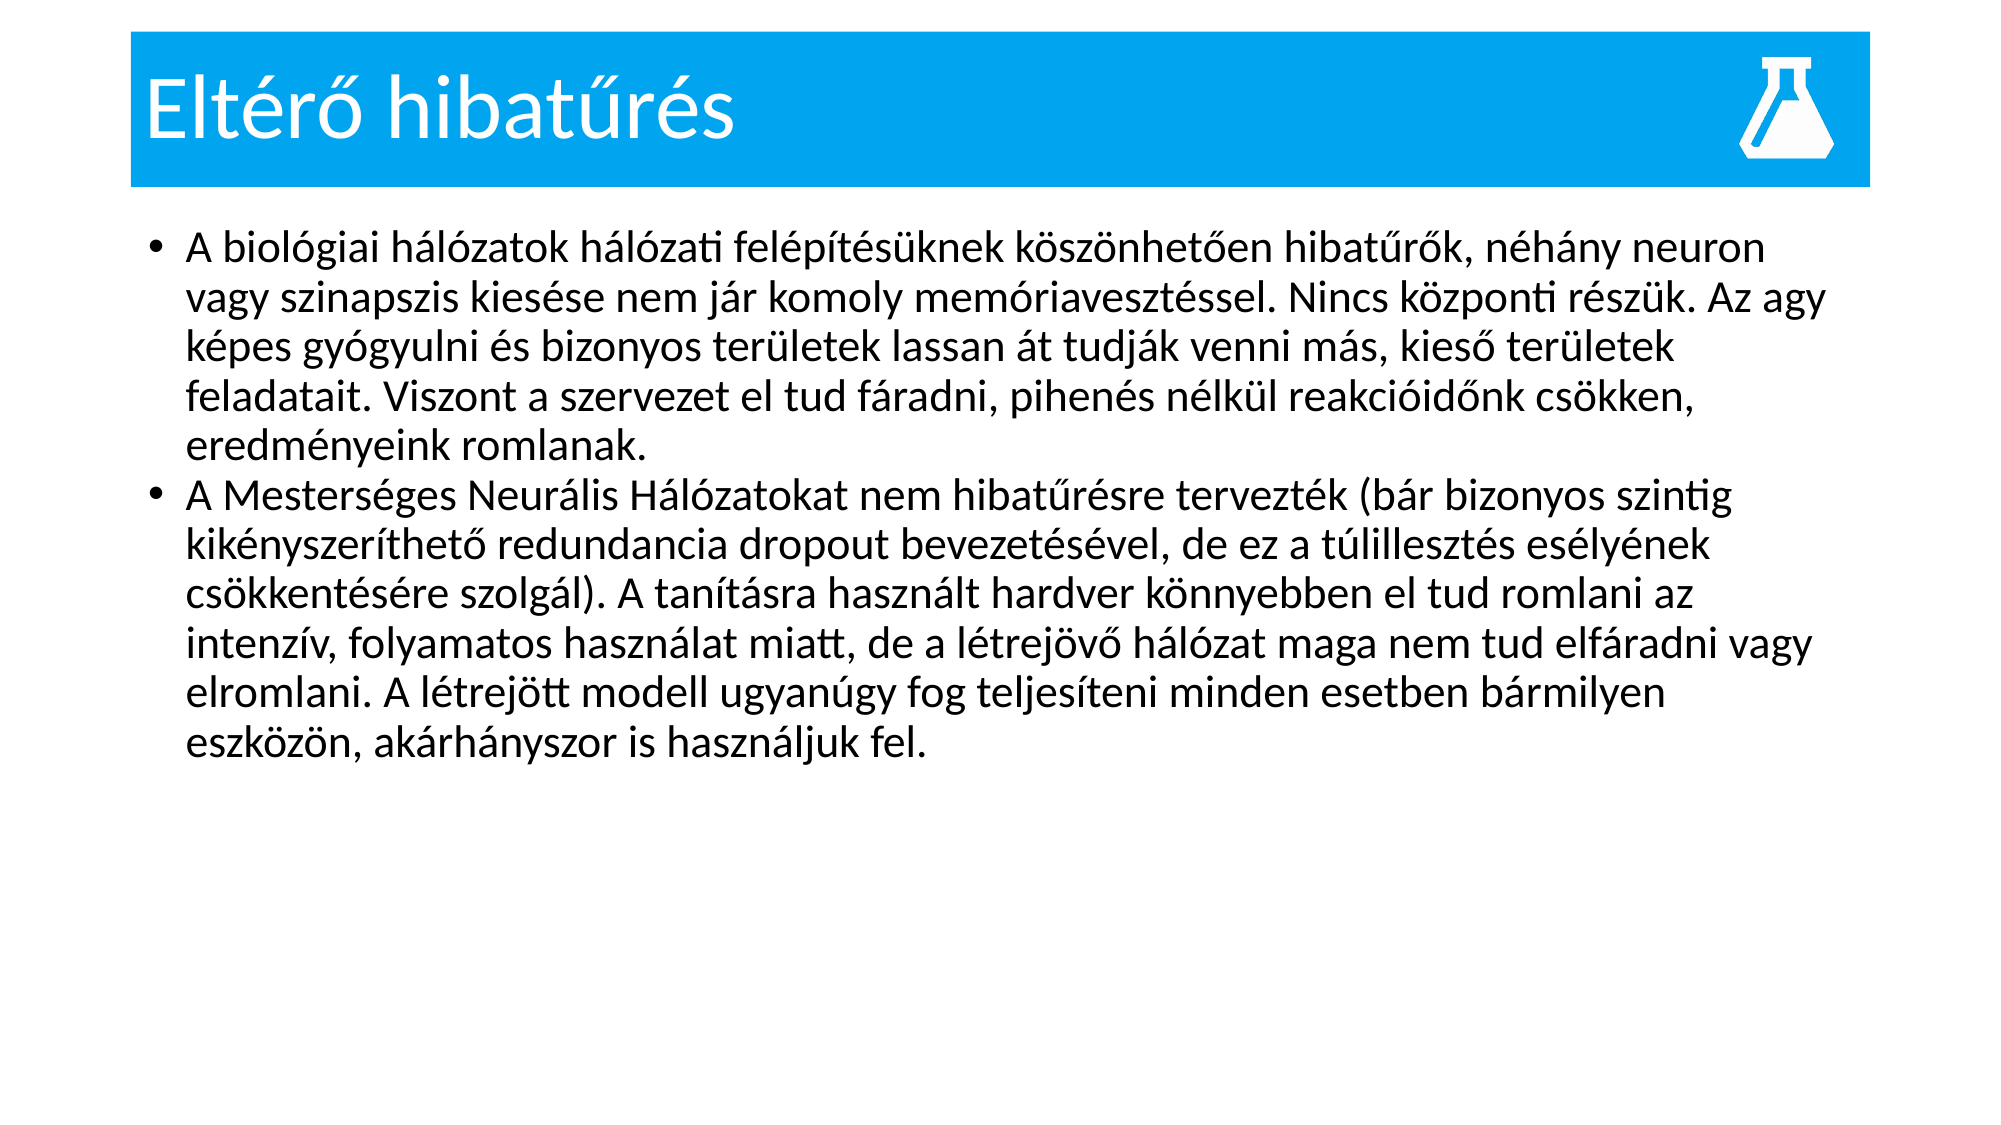

# Eltérő hibatűrés
A biológiai hálózatok hálózati felépítésüknek köszönhetően hibatűrők, néhány neuron vagy szinapszis kiesése nem jár komoly memóriavesztéssel. Nincs központi részük. Az agy képes gyógyulni és bizonyos területek lassan át tudják venni más, kieső területek feladatait. Viszont a szervezet el tud fáradni, pihenés nélkül reakcióidőnk csökken, eredményeink romlanak.
A Mesterséges Neurális Hálózatokat nem hibatűrésre tervezték (bár bizonyos szintig kikényszeríthető redundancia dropout bevezetésével, de ez a túlillesztés esélyének csökkentésére szolgál). A tanításra használt hardver könnyebben el tud romlani az intenzív, folyamatos használat miatt, de a létrejövő hálózat maga nem tud elfáradni vagy elromlani. A létrejött modell ugyanúgy fog teljesíteni minden esetben bármilyen eszközön, akárhányszor is használjuk fel.